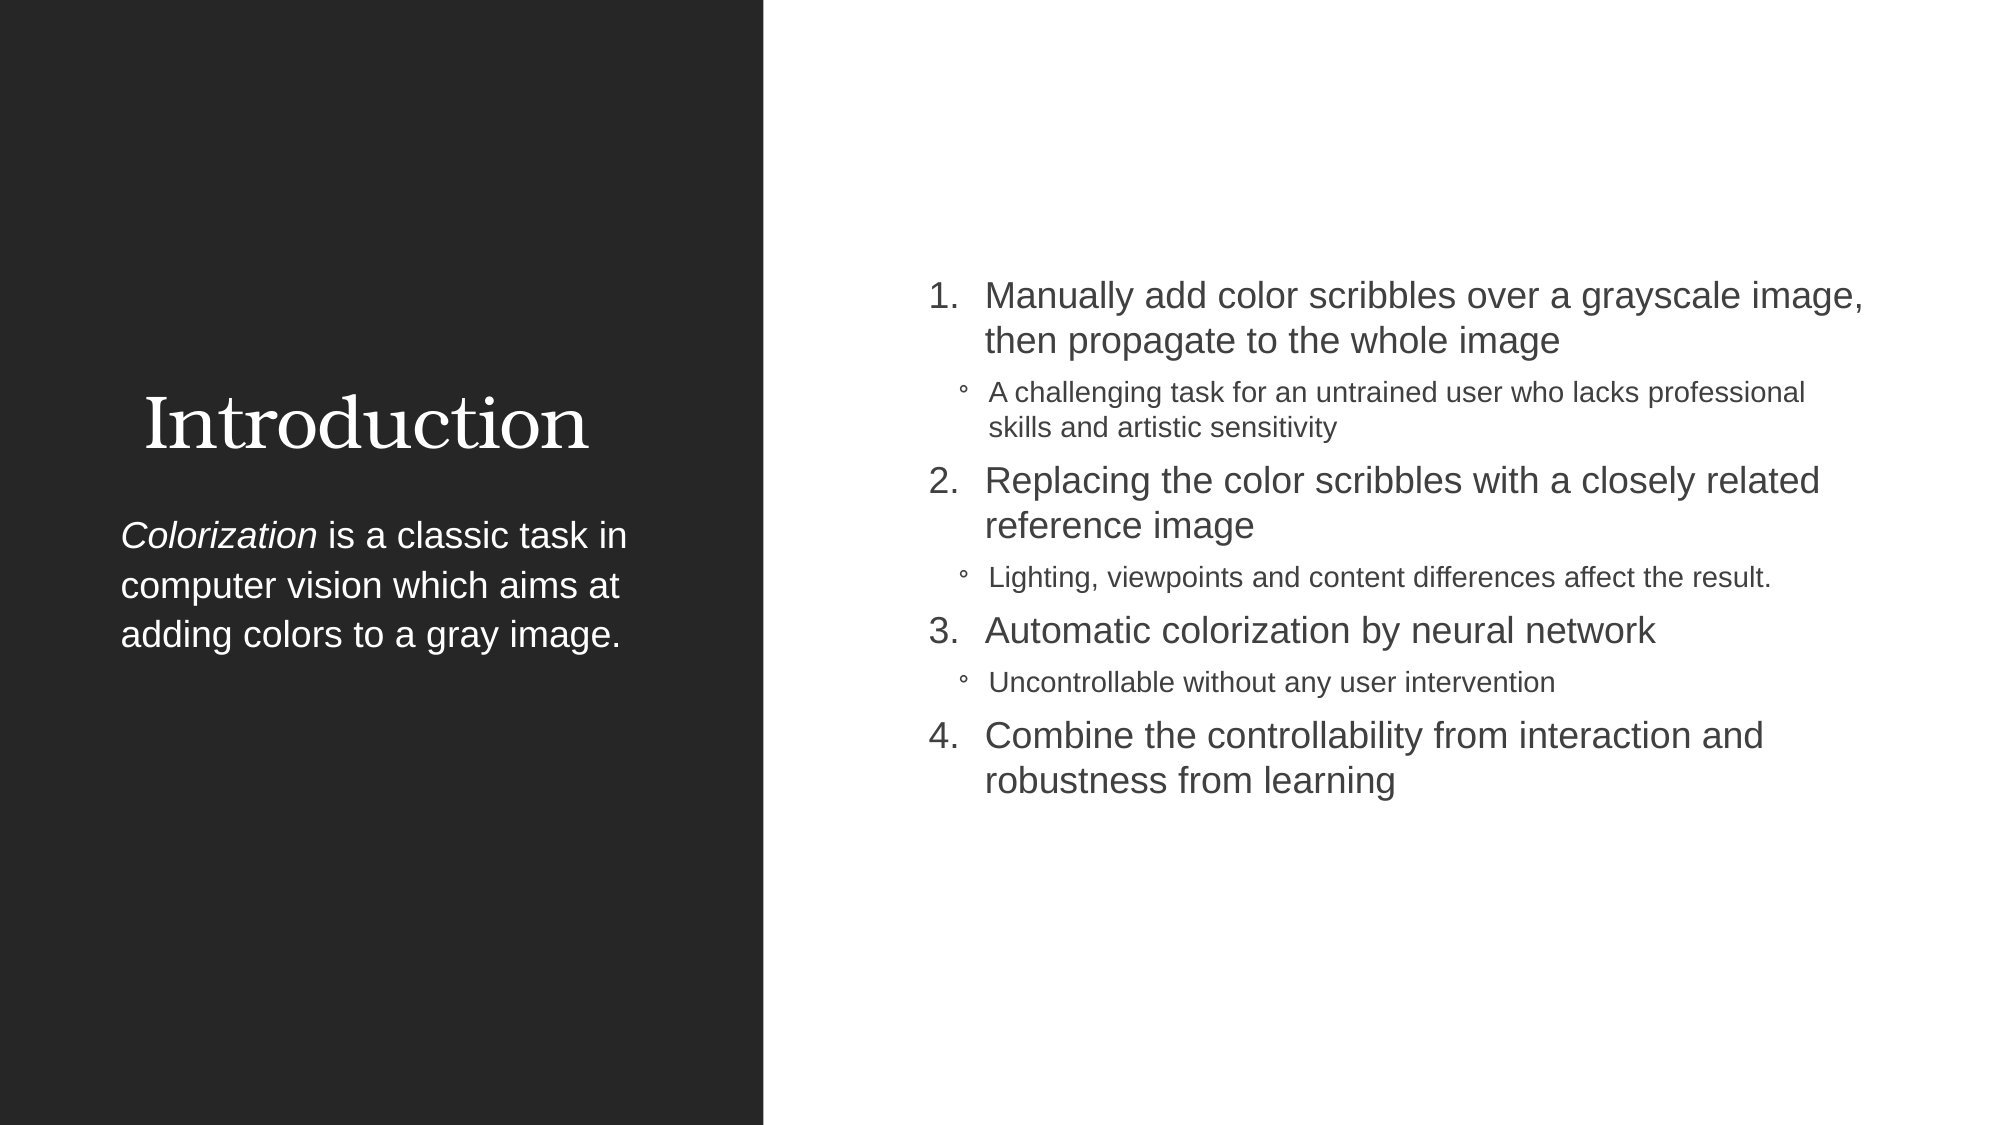

# Introduction
Manually add color scribbles over a grayscale image, then propagate to the whole image
A challenging task for an untrained user who lacks professional skills and artistic sensitivity
Replacing the color scribbles with a closely related reference image
Lighting, viewpoints and content differences affect the result.
Automatic colorization by neural network
Uncontrollable without any user intervention
Combine the controllability from interaction and robustness from learning

Colorization is a classic task in computer vision which aims at adding colors to a gray image.